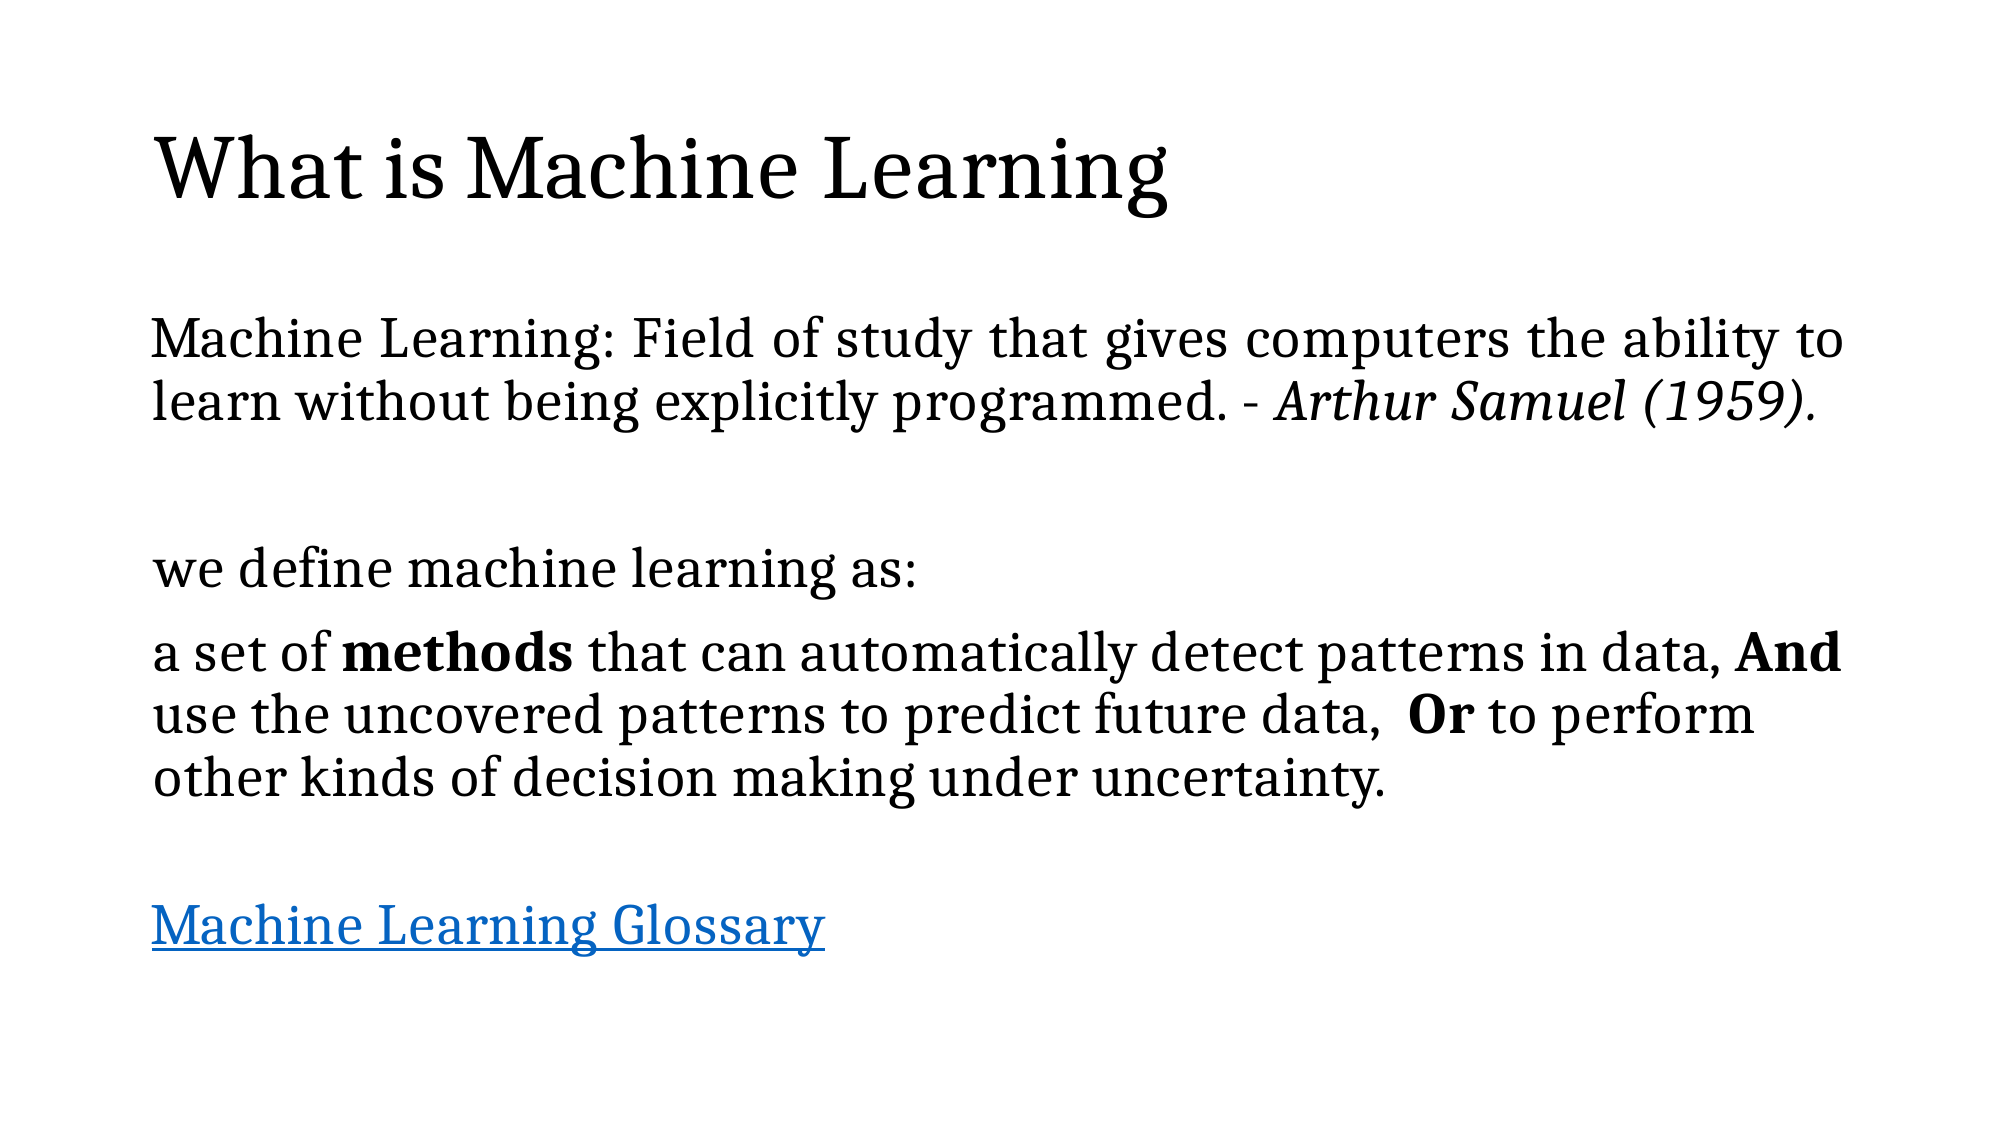

# What is Machine Learning
Machine Learning: Field of study that gives computers the ability to learn without being explicitly programmed. - Arthur Samuel (1959).

we define machine learning as:
a set of methods that can automatically detect patterns in data, And use the uncovered patterns to predict future data,  Or to perform other kinds of decision making under uncertainty.

Machine Learning Glossary